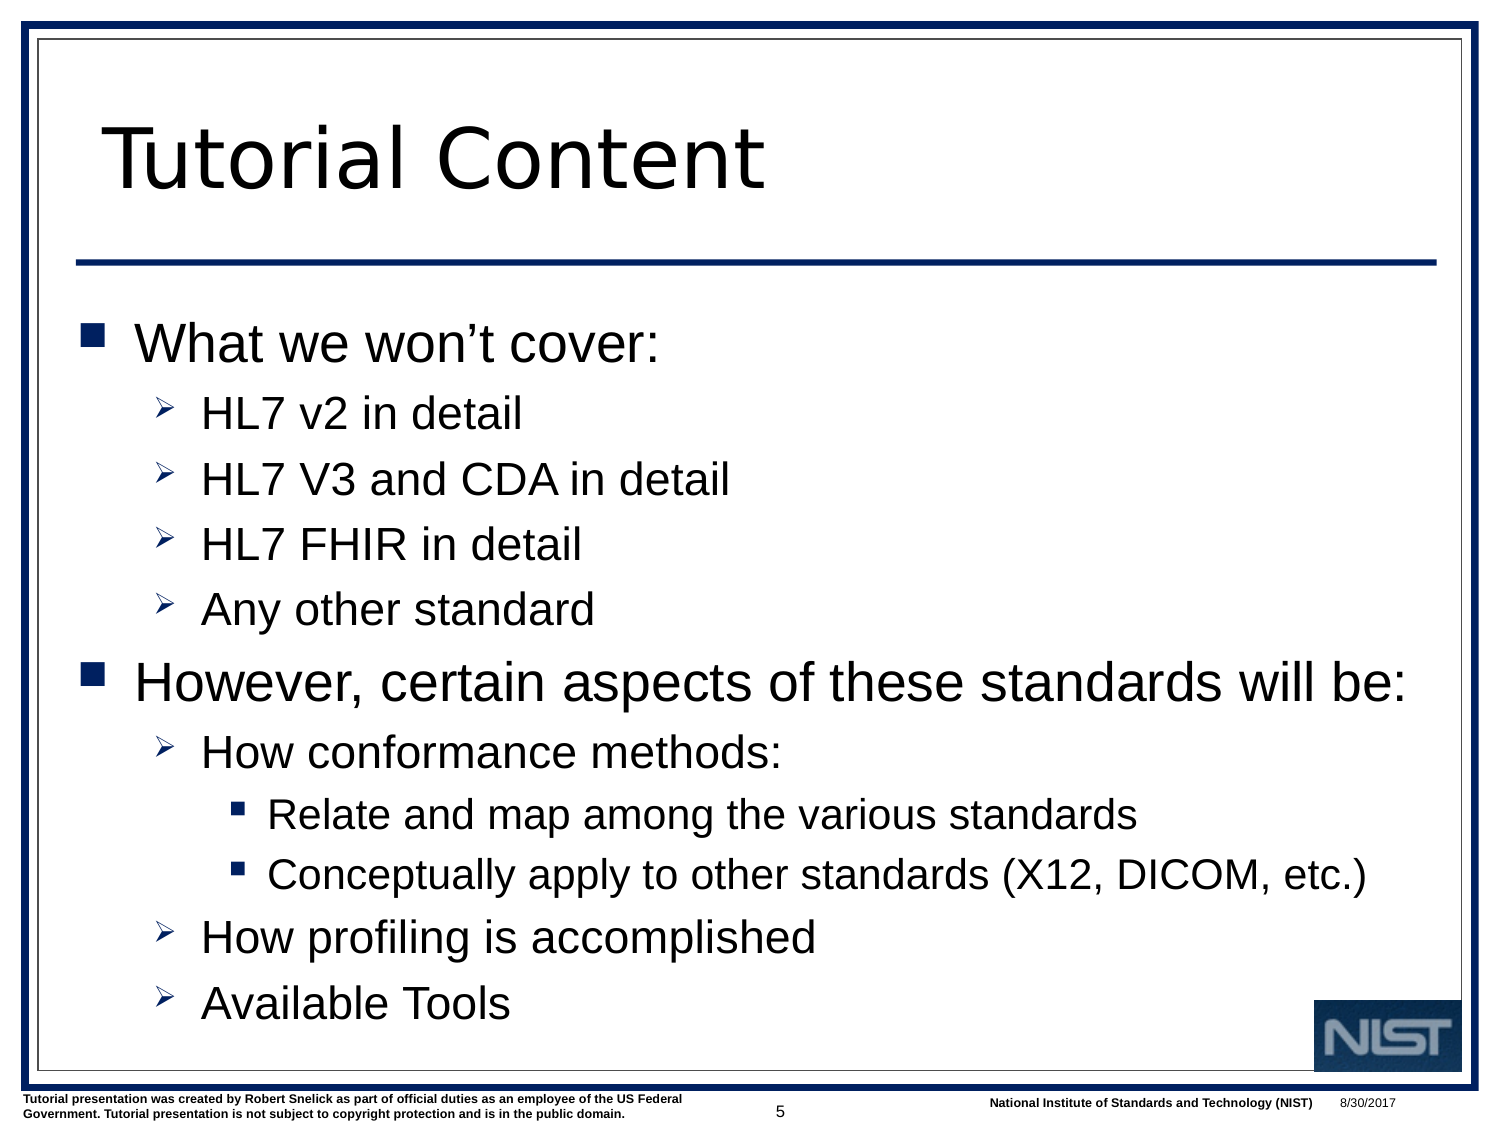

# Tutorial Content
What we won’t cover:
HL7 v2 in detail
HL7 V3 and CDA in detail
HL7 FHIR in detail
Any other standard
However, certain aspects of these standards will be:
How conformance methods:
Relate and map among the various standards
Conceptually apply to other standards (X12, DICOM, etc.)
How profiling is accomplished
Available Tools

5
8/30/2017